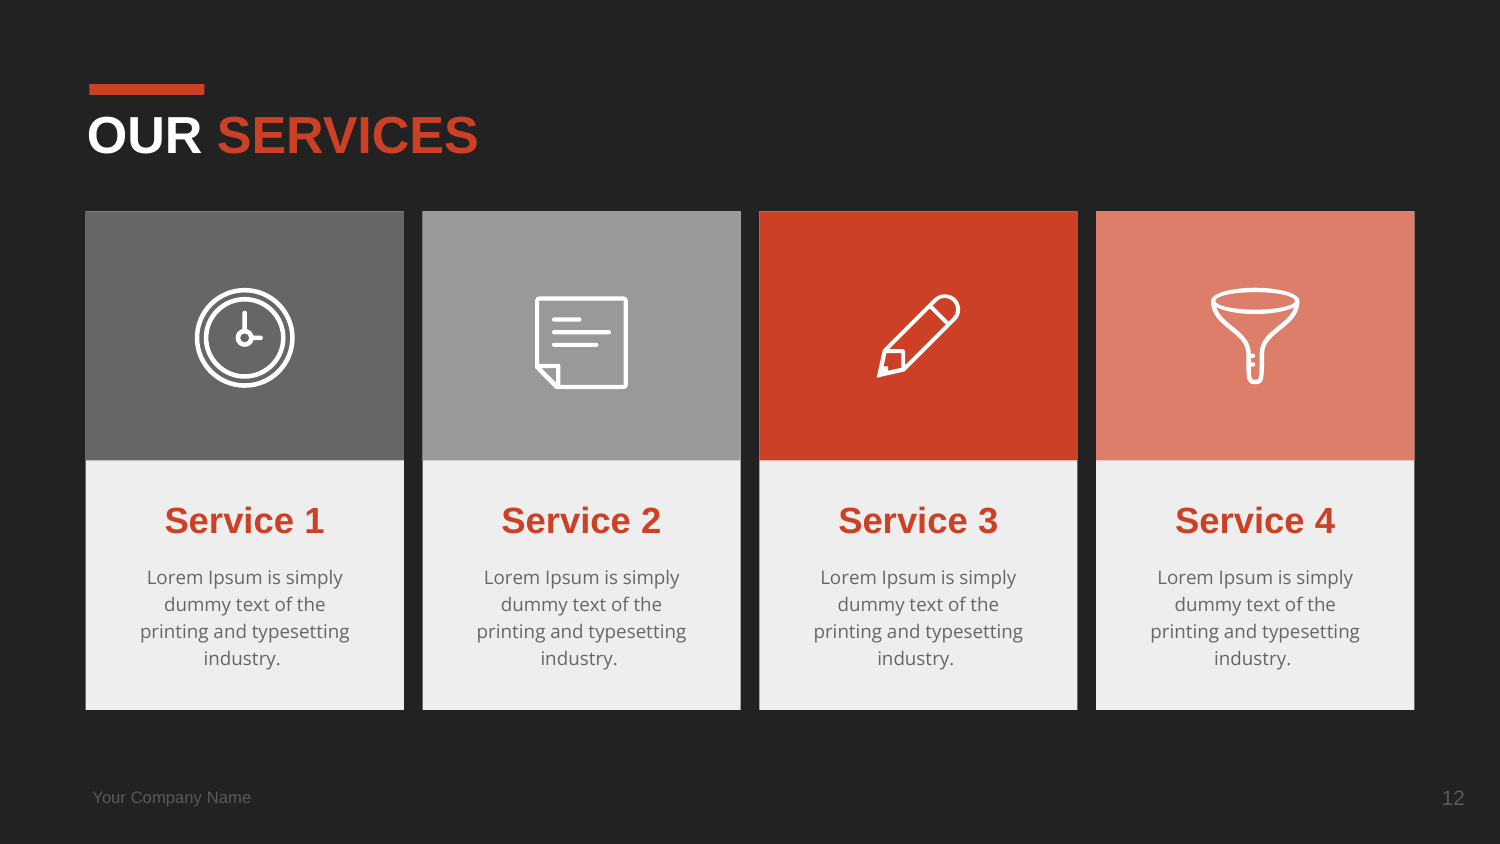

# OUR SERVICES

Service 1
Lorem Ipsum is simply dummy text of the printing and typesetting industry.

Service 2
Lorem Ipsum is simply dummy text of the printing and typesetting industry.

Service 3
Lorem Ipsum is simply dummy text of the printing and typesetting industry.

Service 4
Lorem Ipsum is simply dummy text of the printing and typesetting industry.
12